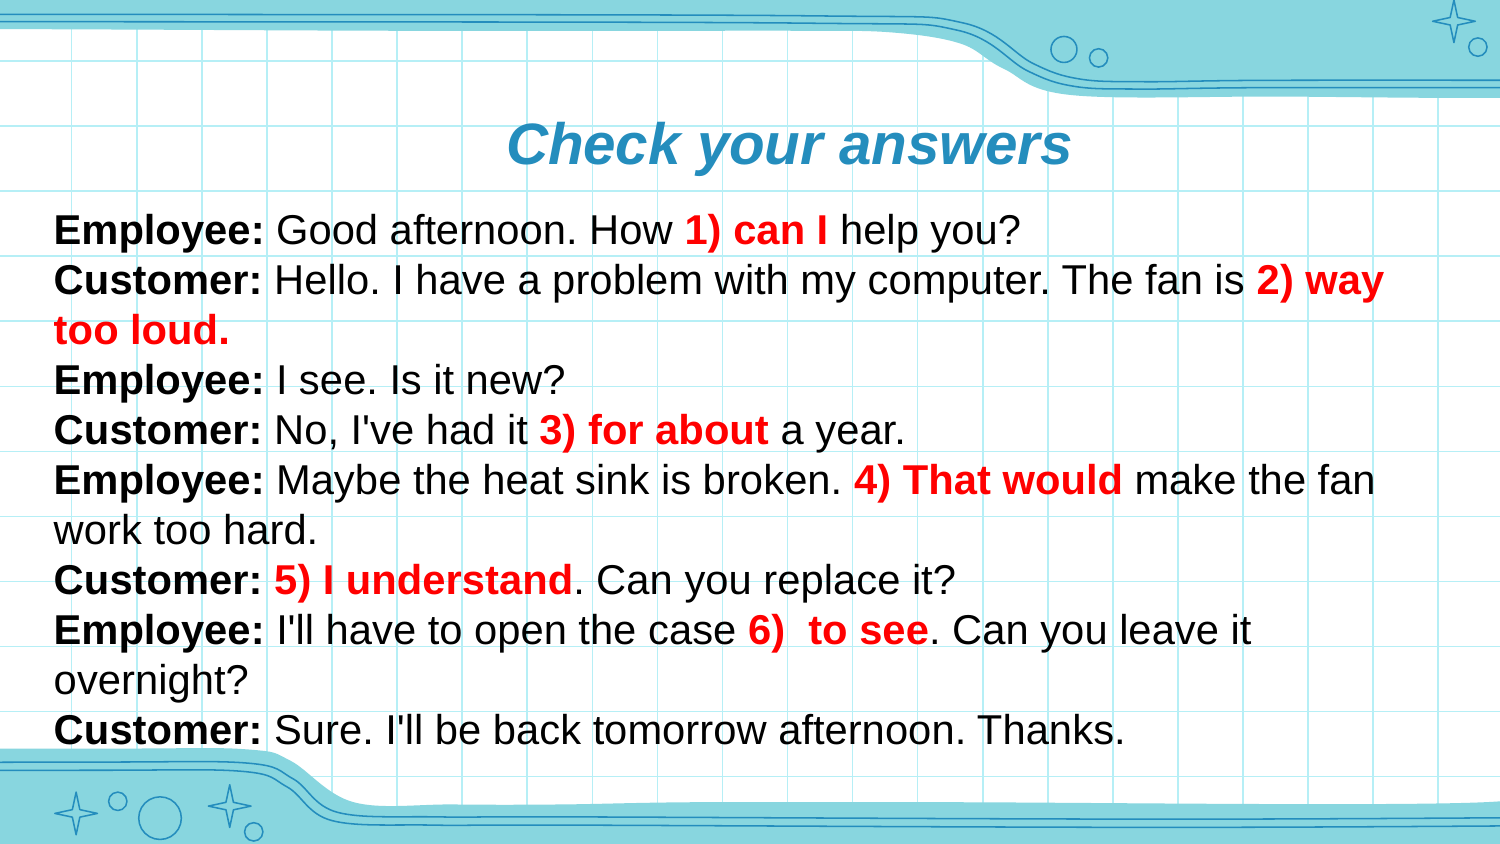

# Check your answers
Employee: Good afternoon. How 1) can I help you?
Customer: Hello. I have a problem with my computer. The fan is 2) way too loud.
Employee: I see. Is it new?
Customer: No, I've had it 3) for about a year.
Employee: Maybe the heat sink is broken. 4) That would make the fan work too hard.
Customer: 5) I understand. Can you replace it?
Employee: I'll have to open the case 6)  to see. Can you leave it overnight?
Customer: Sure. I'll be back tomorrow afternoon. Thanks.